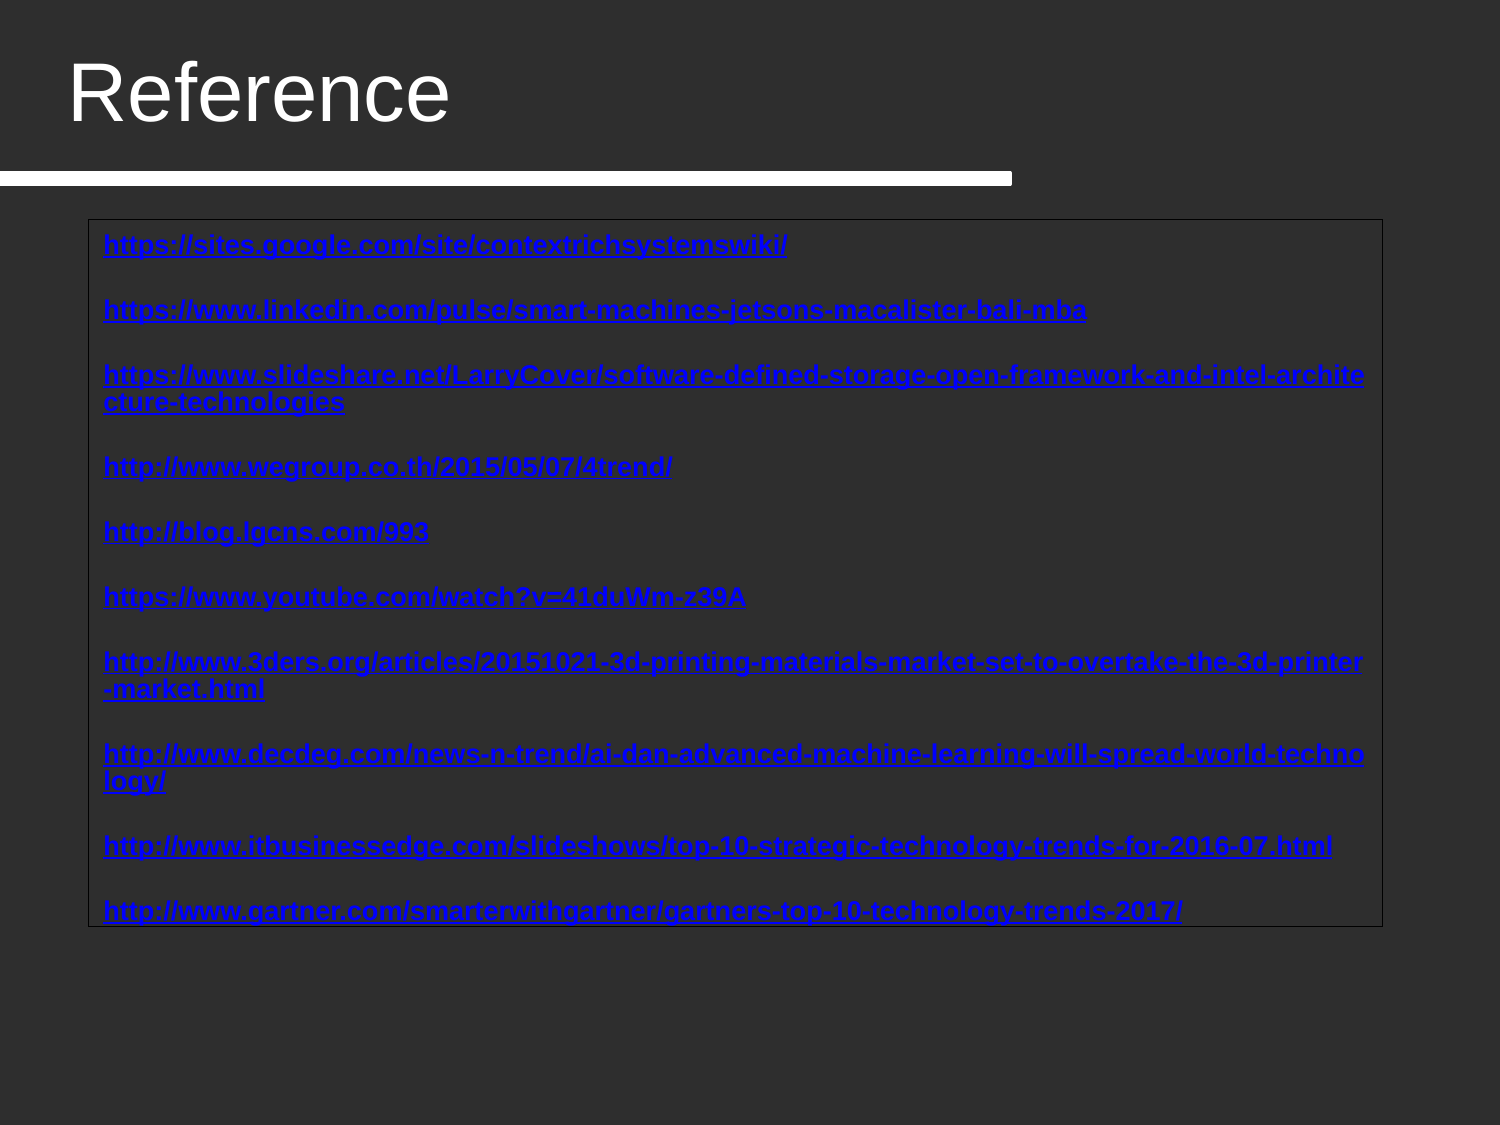

Reference

https://sites.google.com/site/contextrichsystemswiki/

https://www.linkedin.com/pulse/smart-machines-jetsons-macalister-bali-mba

https://www.slideshare.net/LarryCover/software-defined-storage-open-framework-and-intel-architecture-technologies

http://www.wegroup.co.th/2015/05/07/4trend/

http://blog.lgcns.com/993

https://www.youtube.com/watch?v=41duWm-z39A

http://www.3ders.org/articles/20151021-3d-printing-materials-market-set-to-overtake-the-3d-printer-market.html

http://www.decdeg.com/news-n-trend/ai-dan-advanced-machine-learning-will-spread-world-technology/

http://www.itbusinessedge.com/slideshows/top-10-strategic-technology-trends-for-2016-07.html

http://www.gartner.com/smarterwithgartner/gartners-top-10-technology-trends-2017/